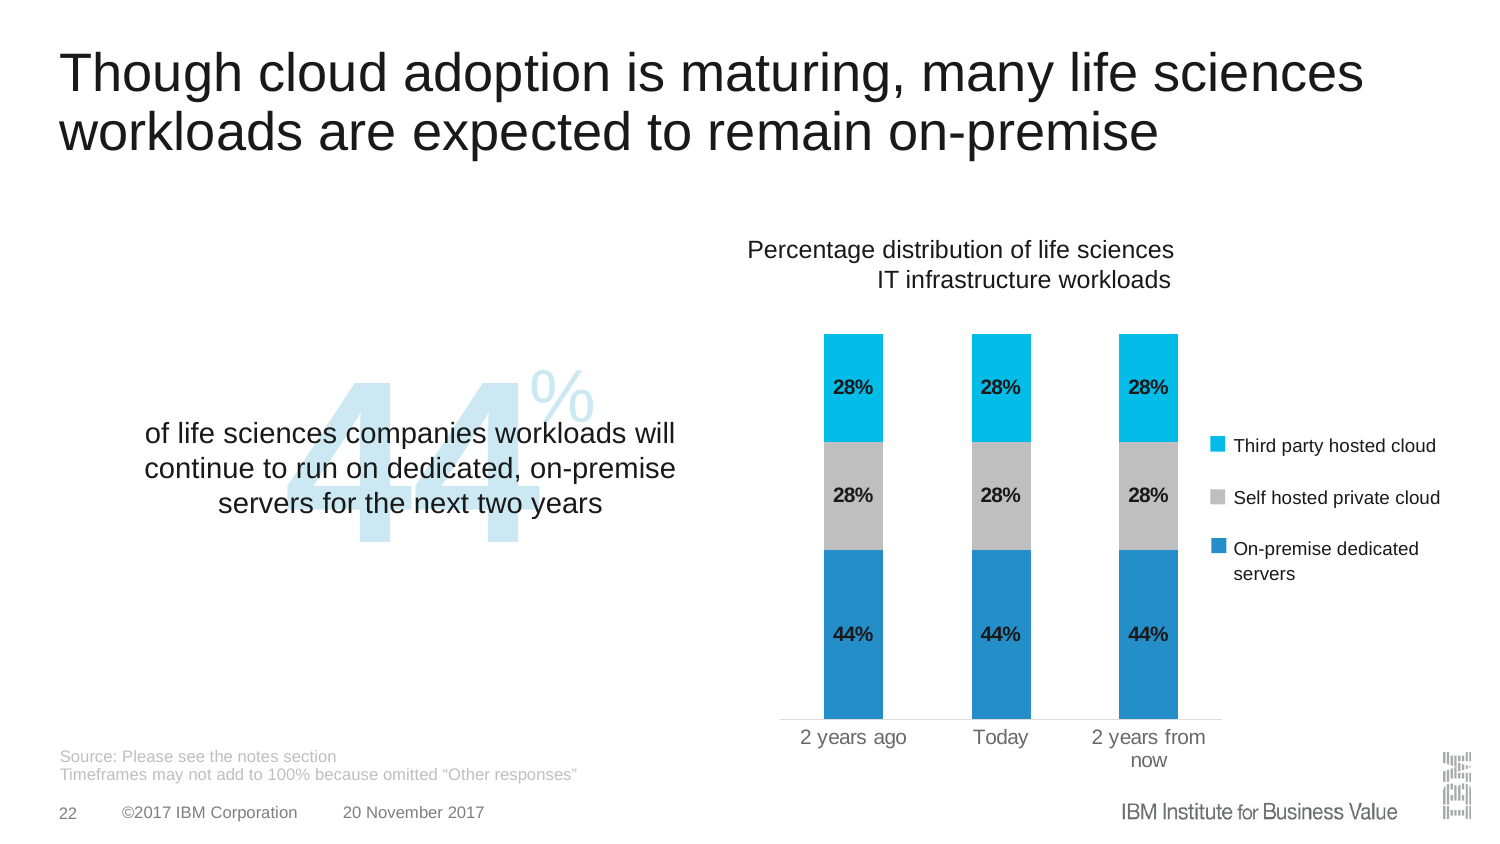

# Though cloud adoption is maturing, many life sciences workloads are expected to remain on-premise
Percentage distribution of life sciences                   IT infrastructure workloads

### Chart

| Category | Series 1 | Series 2 | Series 3 |
|---|---|---|---|
| 2 years ago | 0.44 | 0.28 | 0.28 |
| Today | 0.44 | 0.28 | 0.28 |
| 2 years from now | 0.44 | 0.28 | 0.28 |
%
44
of life sciences companies workloads will continue to run on dedicated, on-premise servers for the next two years
Third party hosted cloud

Self hosted private cloud

On-premise dedicated servers

Source: Please see the notes section
Timeframes may not add to 100% because omitted “Other responses”